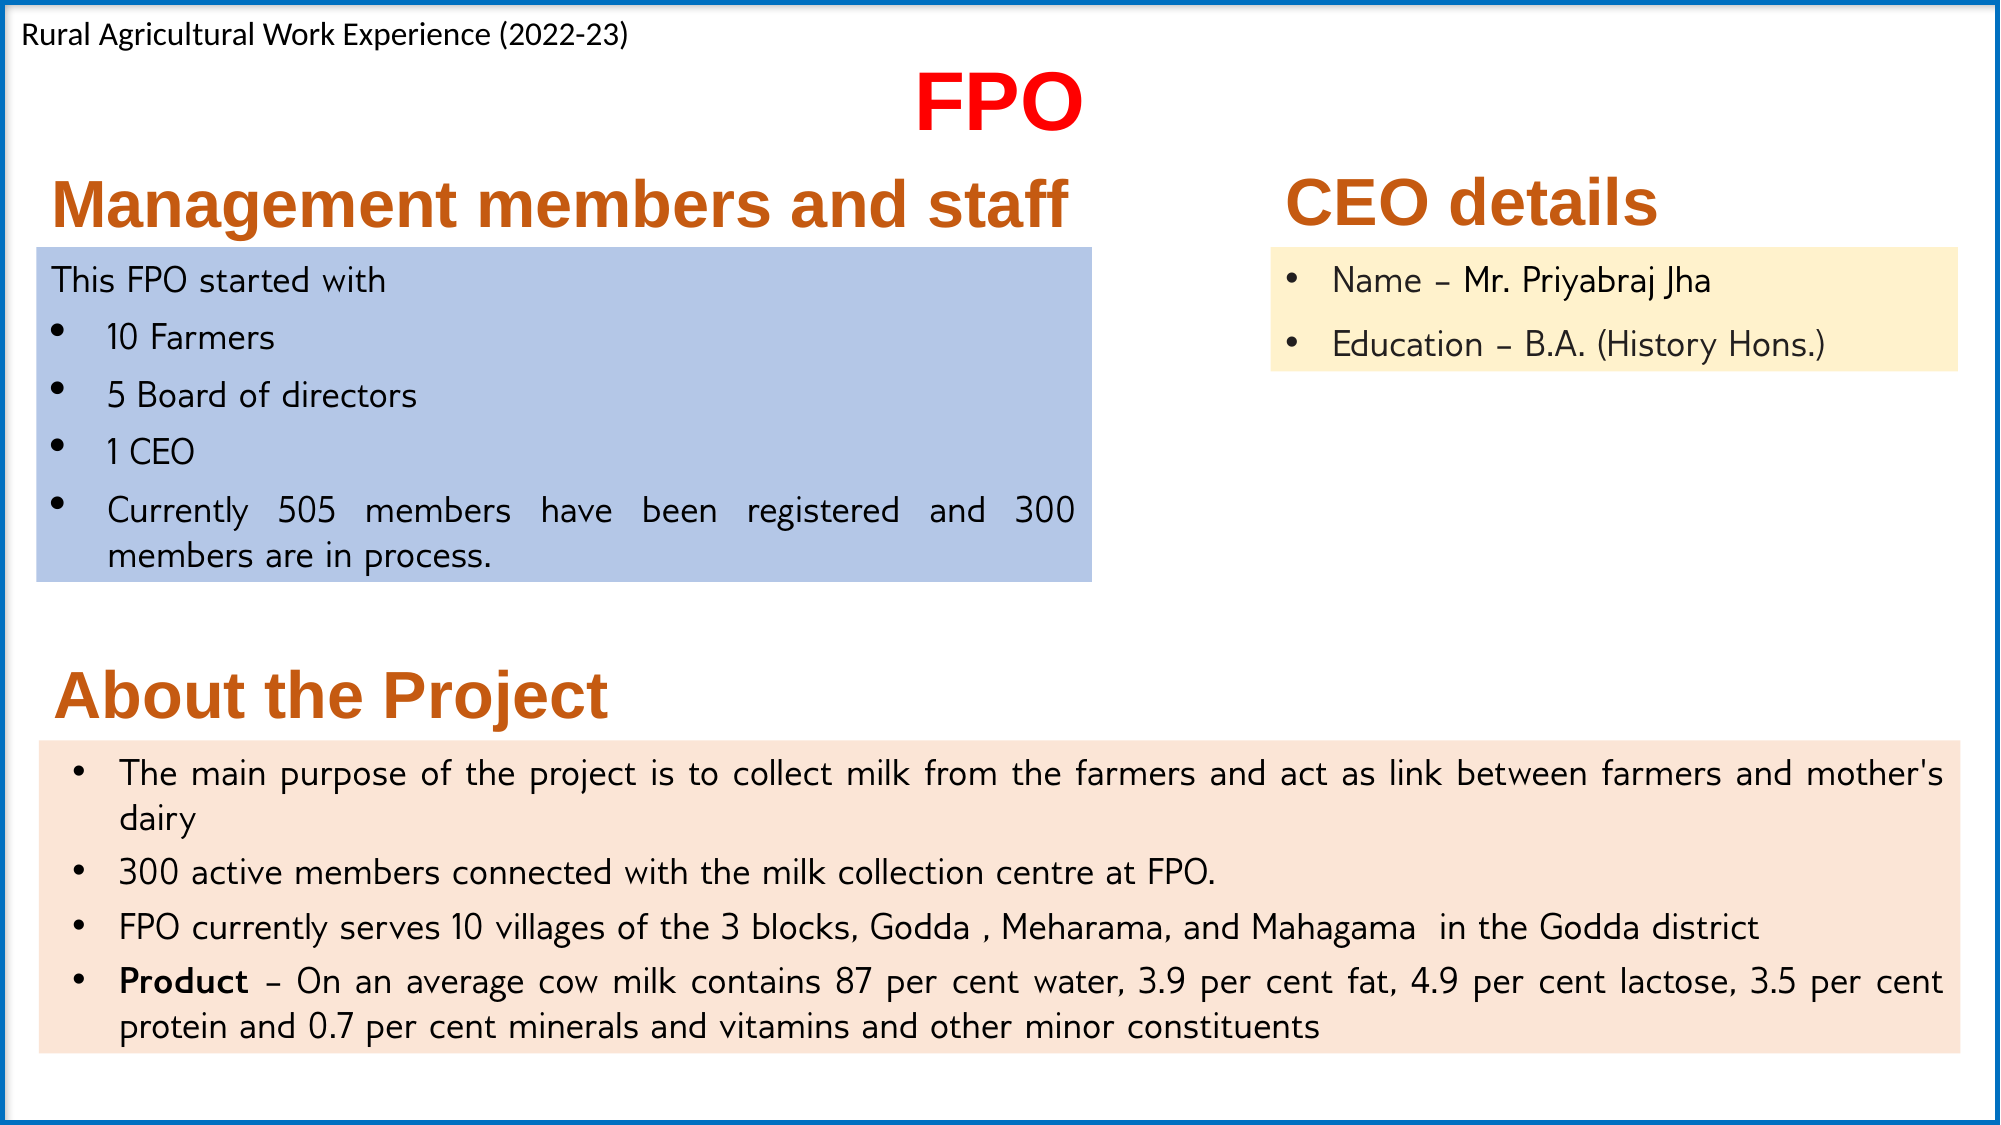

Rural Agricultural Work Experience (2022-23)
FPO
CEO details
Management members and staff
This FPO started with
10 Farmers
5 Board of directors
1 CEO
Currently 505 members have been registered and 300 members are in process.
Name – Mr. Priyabraj Jha
Education – B.A. (History Hons.)
About the Project
The main purpose of the project is to collect milk from the farmers and act as link between farmers and mother's dairy
300 active members connected with the milk collection centre at FPO.
FPO currently serves 10 villages of the 3 blocks, Godda , Meharama, and Mahagama  in the Godda district
Product – On an average cow milk contains 87 per cent water, 3.9 per cent fat, 4.9 per cent lactose, 3.5 per cent protein and 0.7 per cent minerals and vitamins and other minor constituents